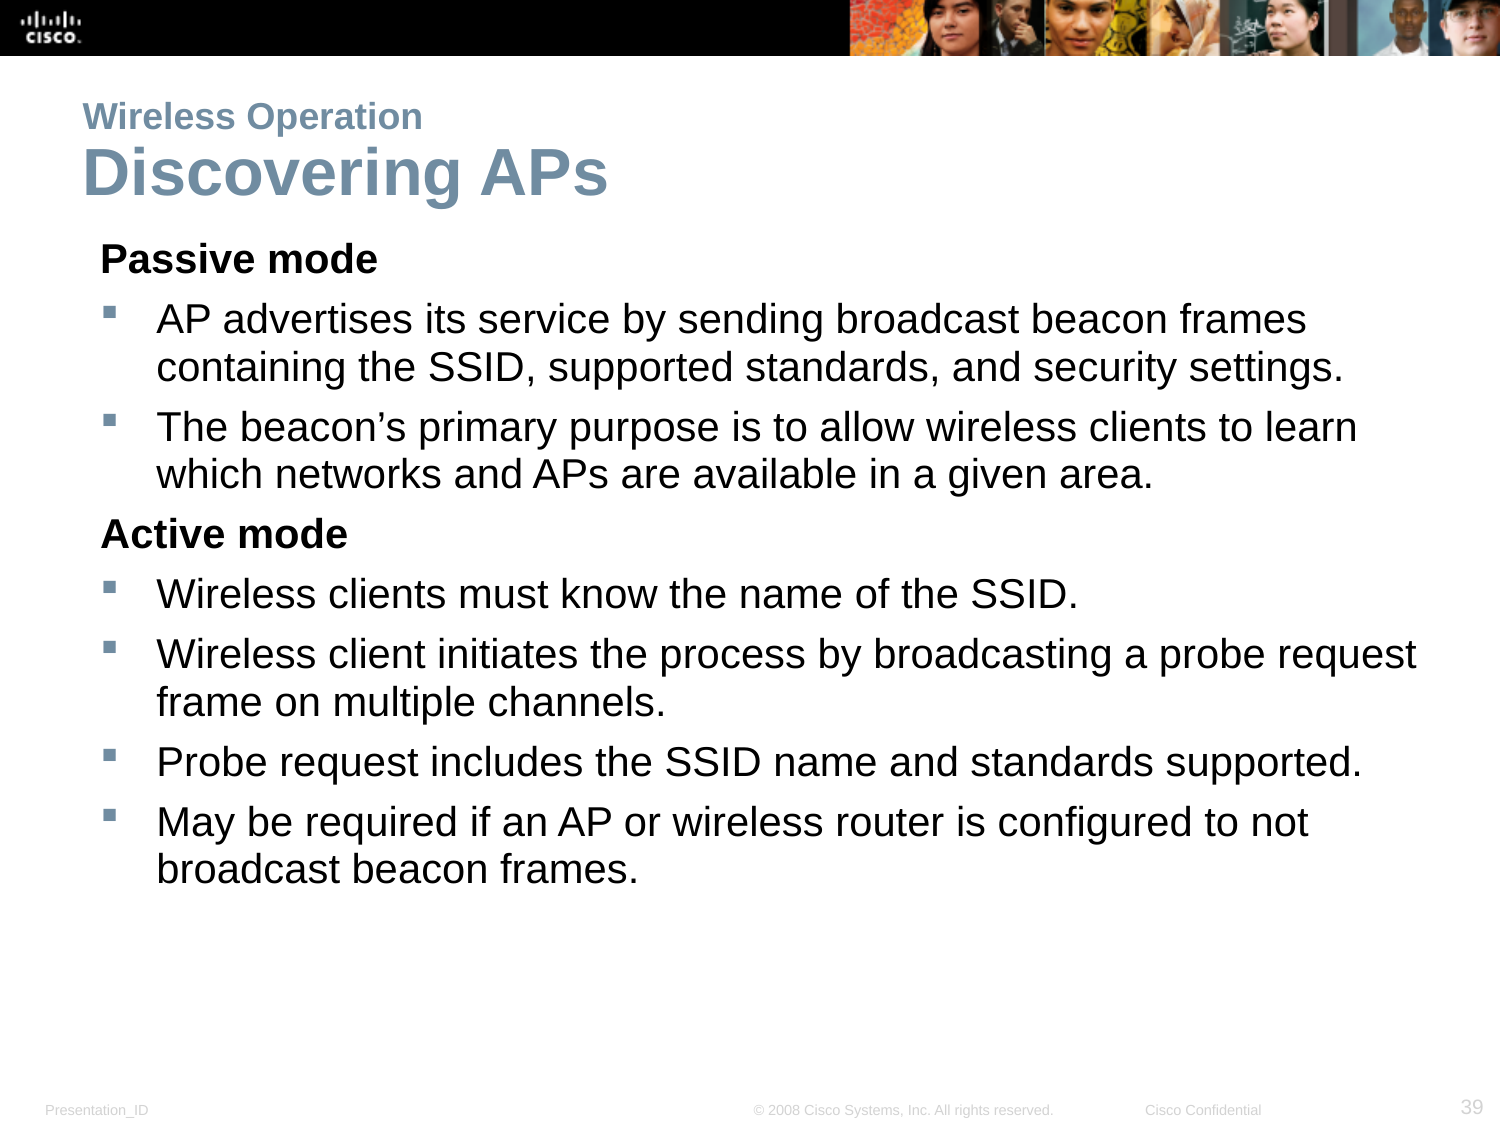

# Wireless Operation Discovering APs
Passive mode
AP advertises its service by sending broadcast beacon frames containing the SSID, supported standards, and security settings.
The beacon’s primary purpose is to allow wireless clients to learn which networks and APs are available in a given area.
Active mode
Wireless clients must know the name of the SSID.
Wireless client initiates the process by broadcasting a probe request frame on multiple channels.
Probe request includes the SSID name and standards supported.
May be required if an AP or wireless router is configured to not broadcast beacon frames.